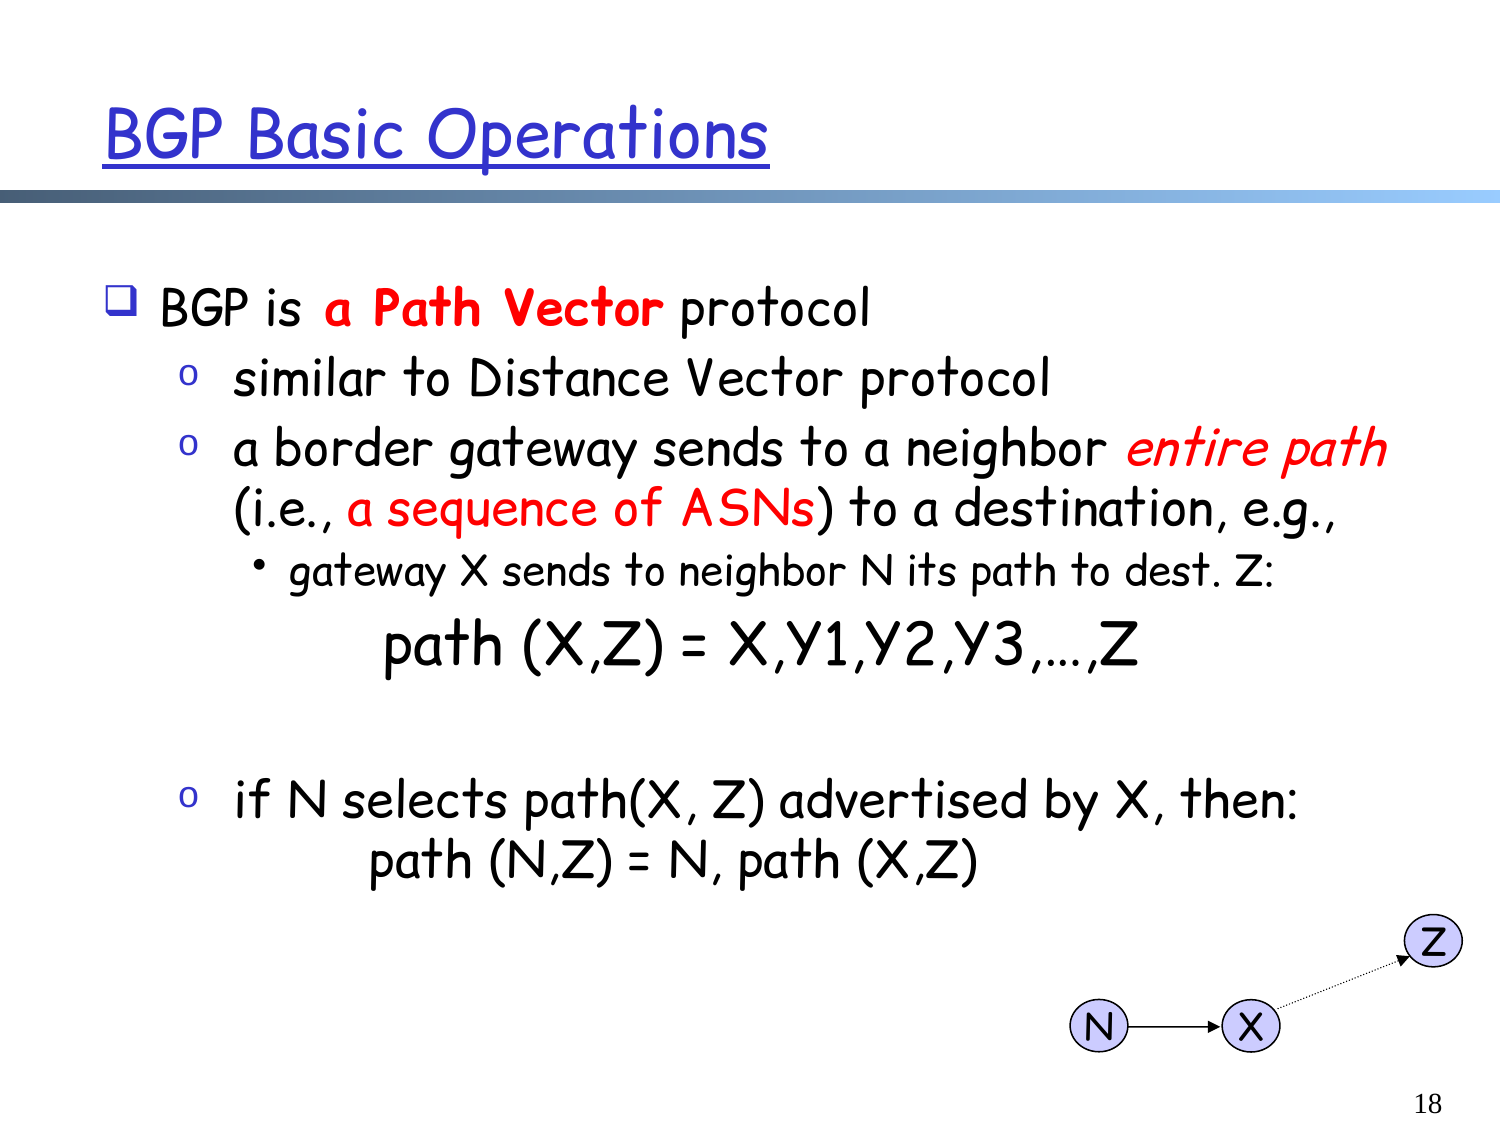

BGP Basic Operations
BGP is a Path Vector protocol
similar to Distance Vector protocol
a border gateway sends to a neighbor entire path (i.e., a sequence of ASNs) to a destination, e.g.,
gateway X sends to neighbor N its path to dest. Z:
                path (X,Z) = X,Y1,Y2,Y3,…,Z

if N selects path(X, Z) advertised by X, then:
         path (N,Z) = N, path (X,Z)
Z

N
X

18